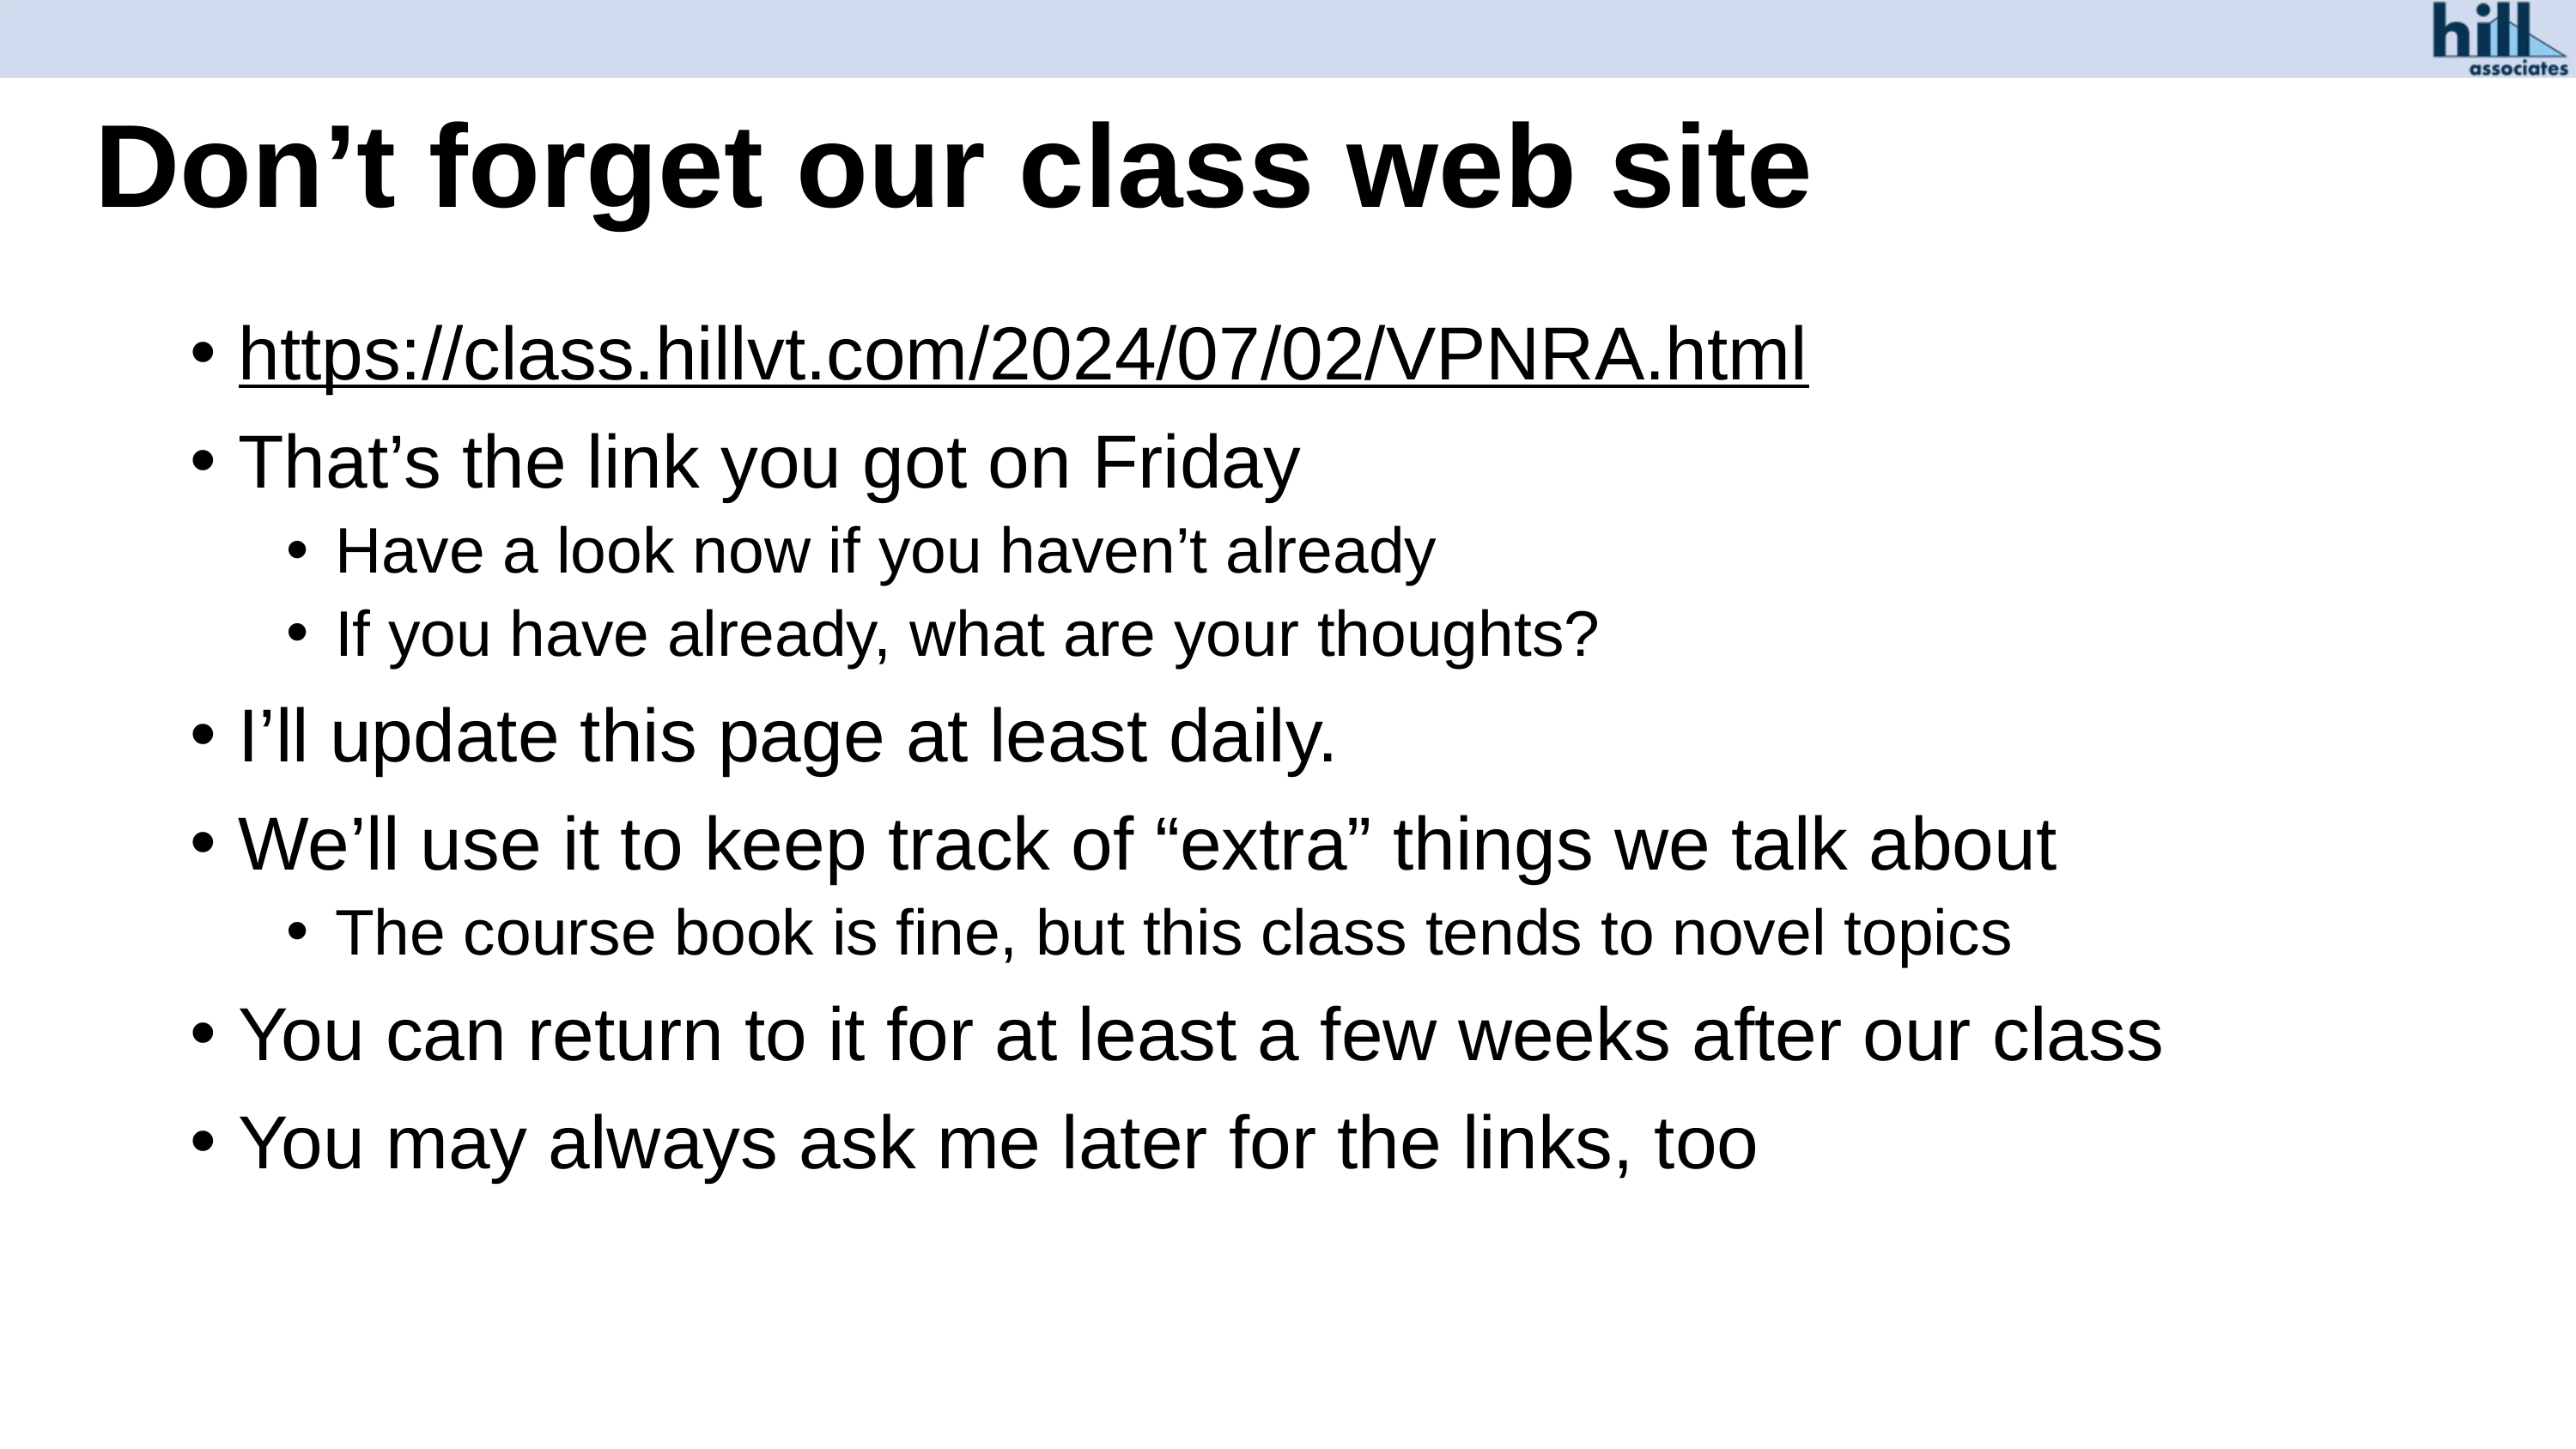

# Don’t forget our class web site
https://class.hillvt.com/2024/07/02/VPNRA.html
That’s the link you got on Friday
Have a look now if you haven’t already
If you have already, what are your thoughts?
I’ll update this page at least daily.
We’ll use it to keep track of “extra” things we talk about
The course book is fine, but this class tends to novel topics
You can return to it for at least a few weeks after our class
You may always ask me later for the links, too